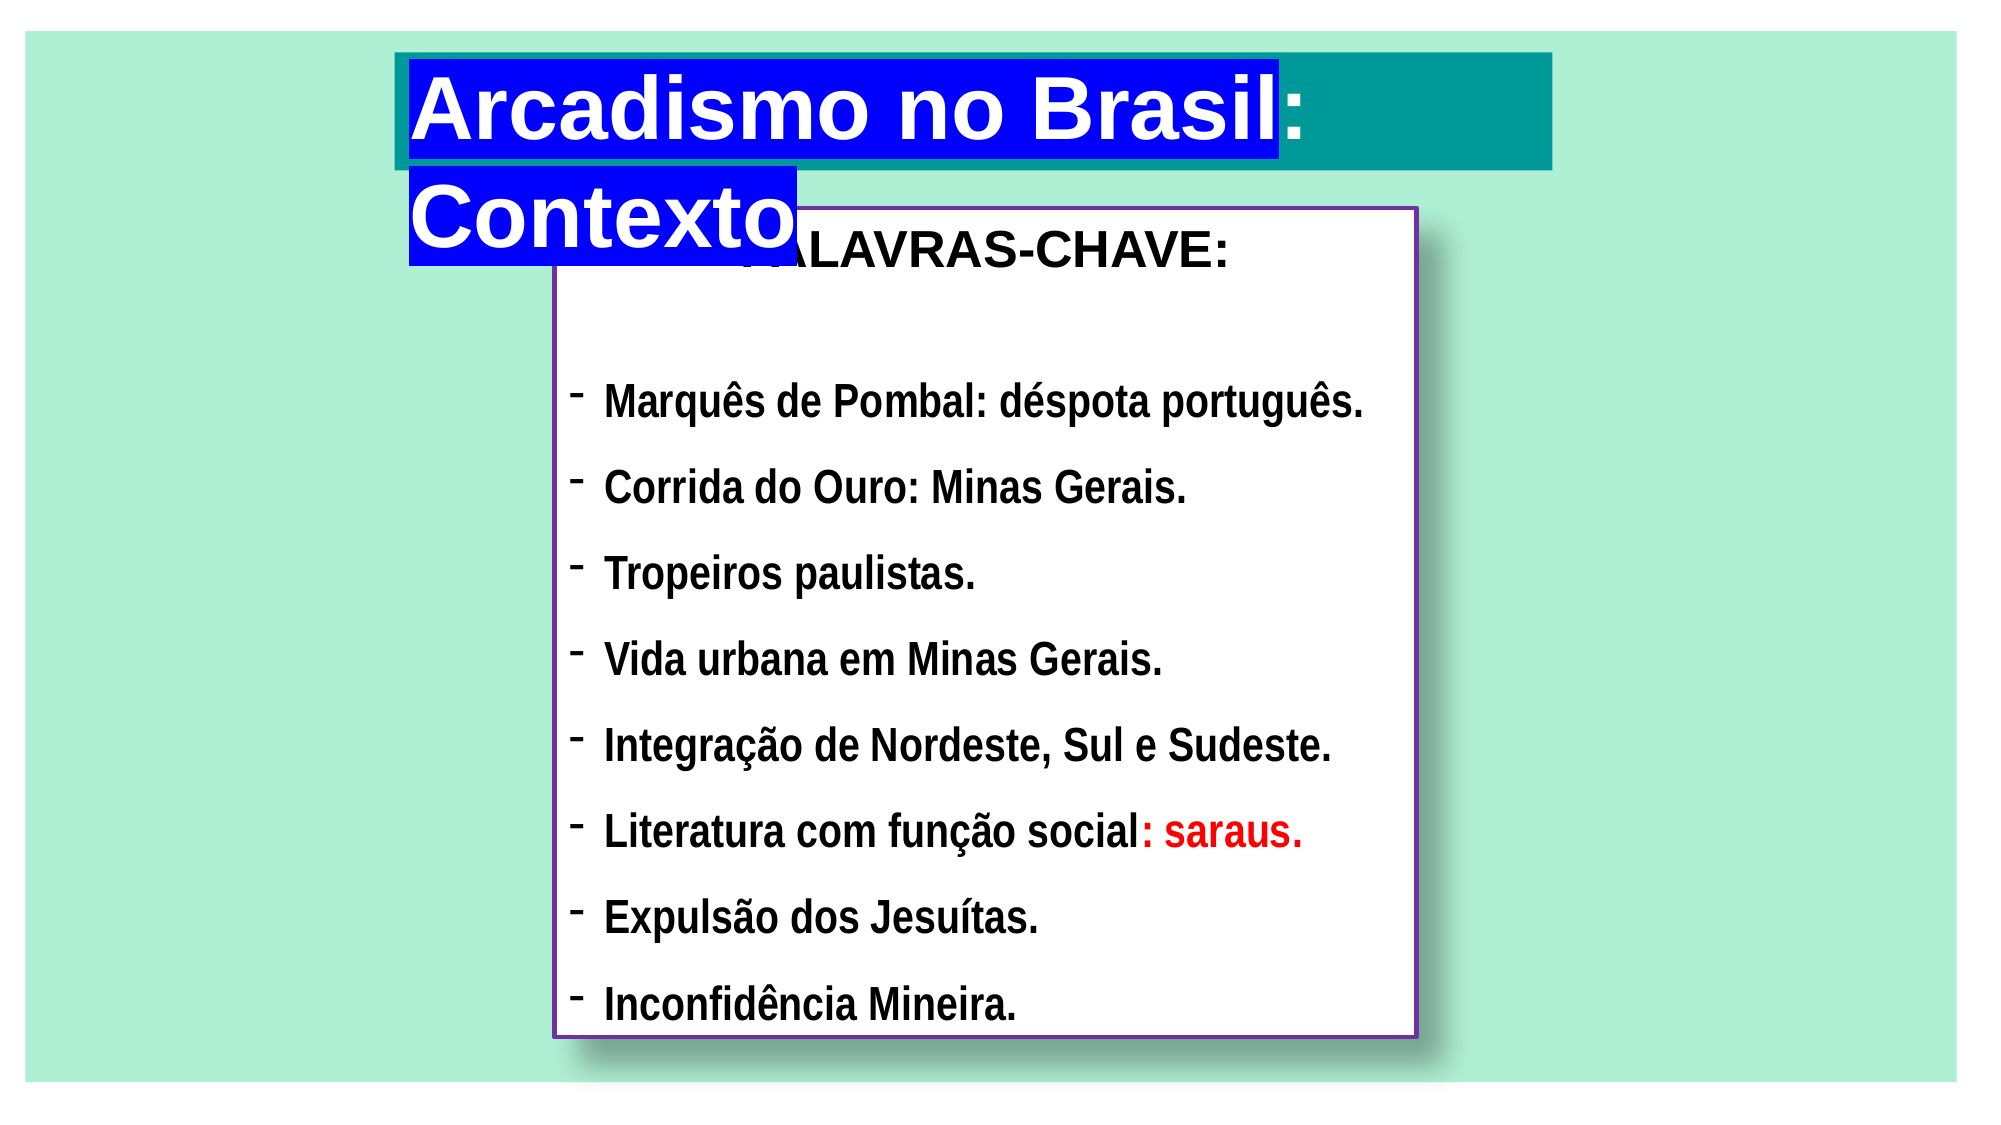

Arcadismo no Brasil: Contexto

PALAVRAS-CHAVE:

Marquês de Pombal: déspota português.
Corrida do Ouro: Minas Gerais.
Tropeiros paulistas.
Vida urbana em Minas Gerais.
Integração de Nordeste, Sul e Sudeste.
Literatura com função social: saraus.
Expulsão dos Jesuítas.
Inconfidência Mineira.